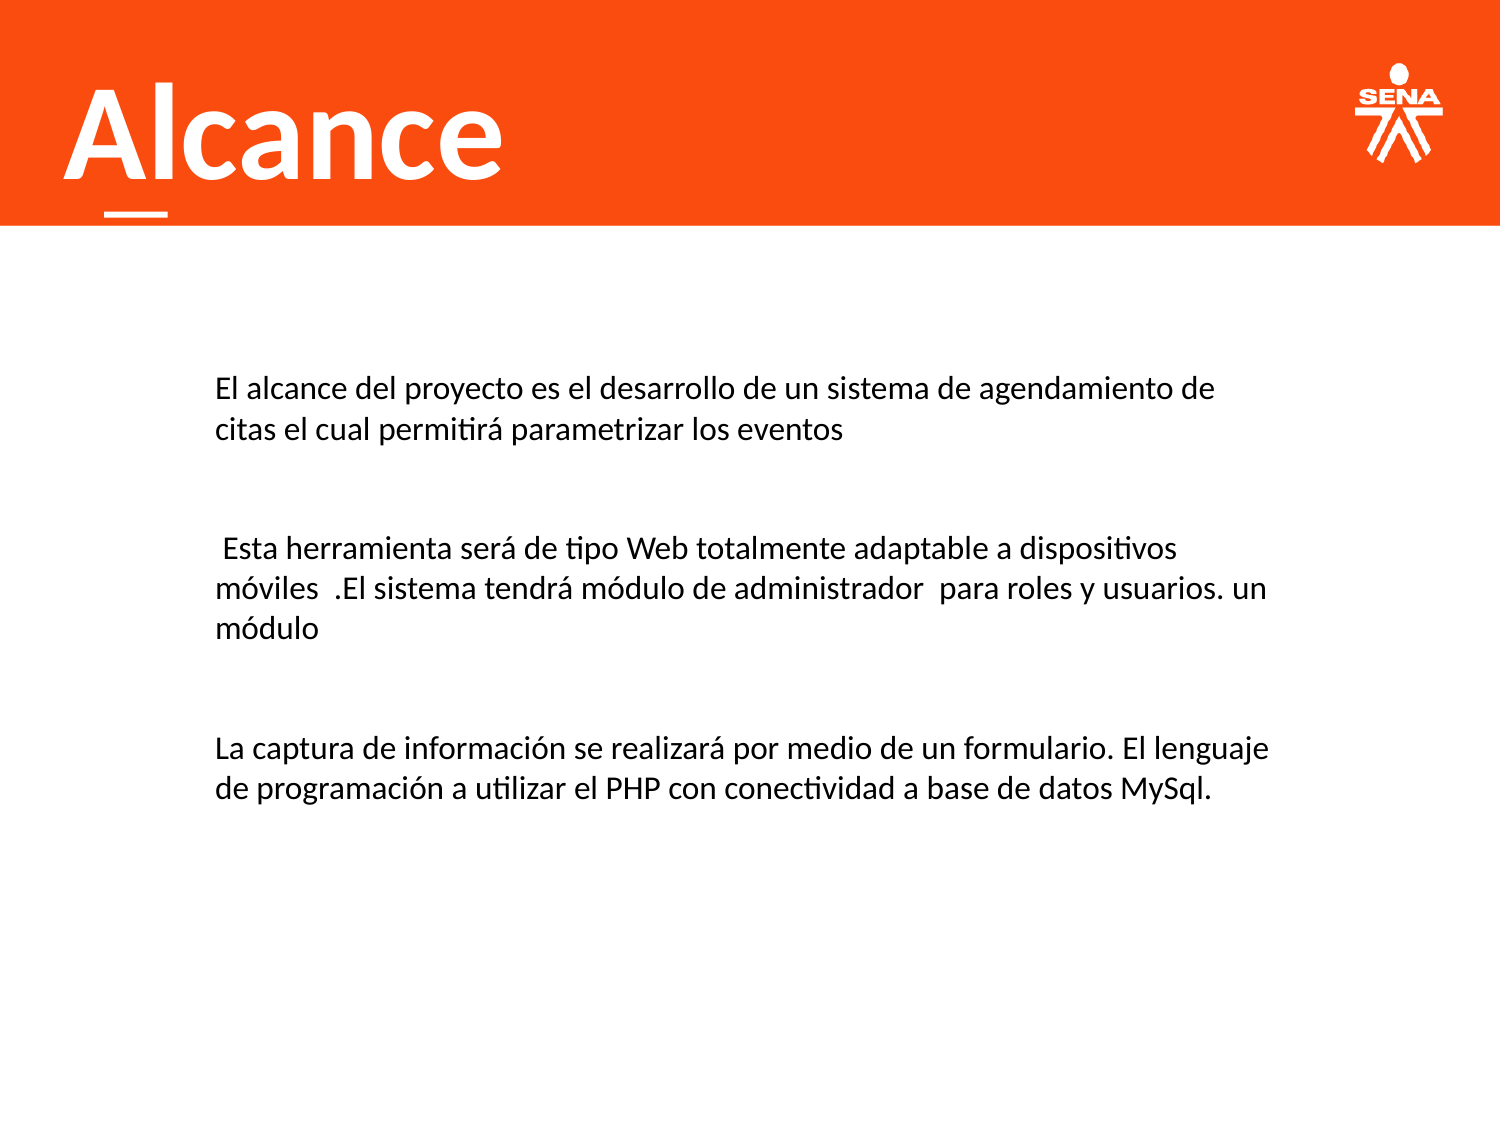

Alcance

El alcance del proyecto es el desarrollo de un sistema de agendamiento de citas el cual permitirá parametrizar los eventos

 Esta herramienta será de tipo Web totalmente adaptable a dispositivos móviles  .El sistema tendrá módulo de administrador  para roles y usuarios. un módulo

La captura de información se realizará por medio de un formulario. El lenguaje de programación a utilizar el PHP con conectividad a base de datos MySql.